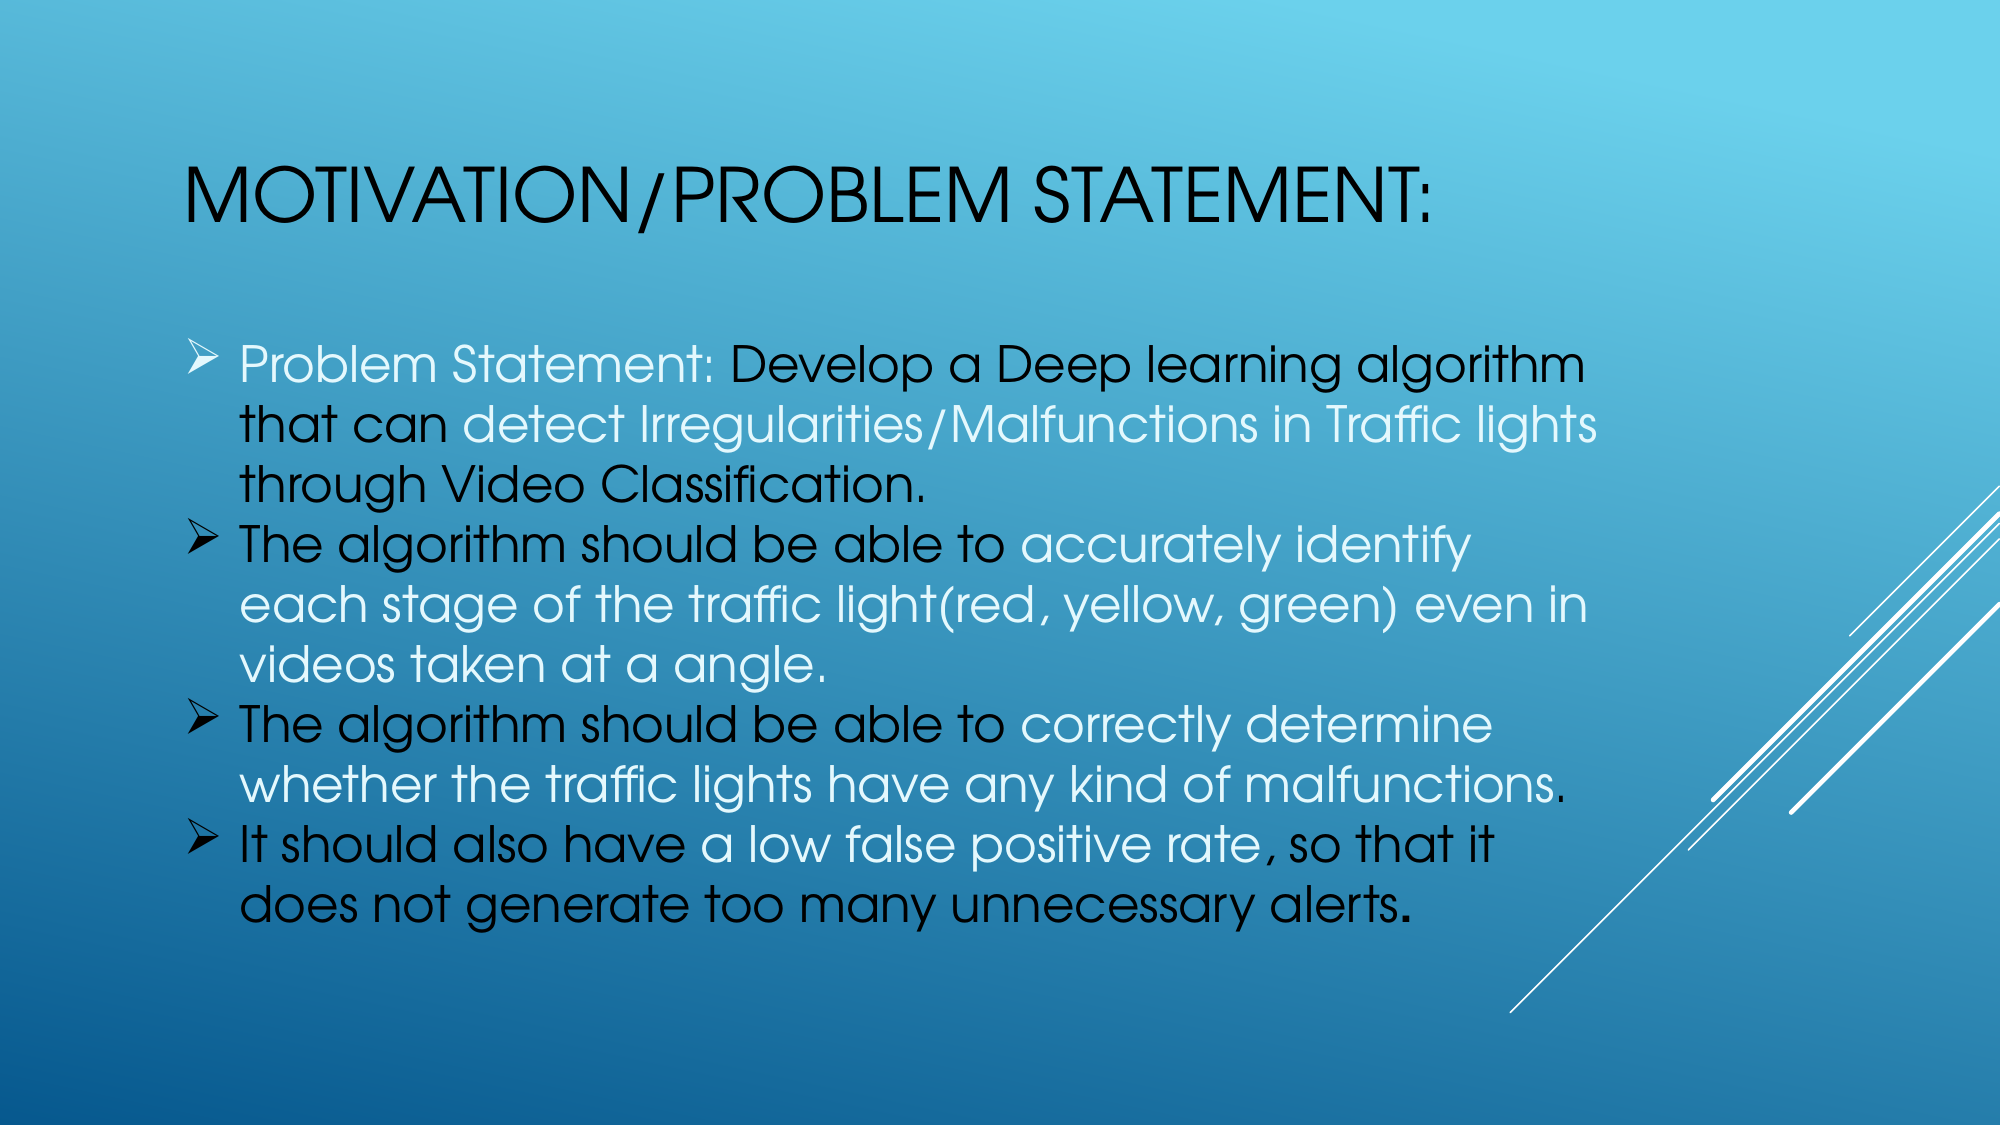

Motivation/PROBLEM STATEMENT:
Problem Statement: Develop a Deep learning algorithm that can detect Irregularities/Malfunctions in Traffic lights through Video Classification.
The algorithm should be able to accurately identify each stage of the traffic light(red, yellow, green) even in videos taken at a angle.
The algorithm should be able to correctly determine whether the traffic lights have any kind of malfunctions.
It should also have a low false positive rate, so that it does not generate too many unnecessary alerts.